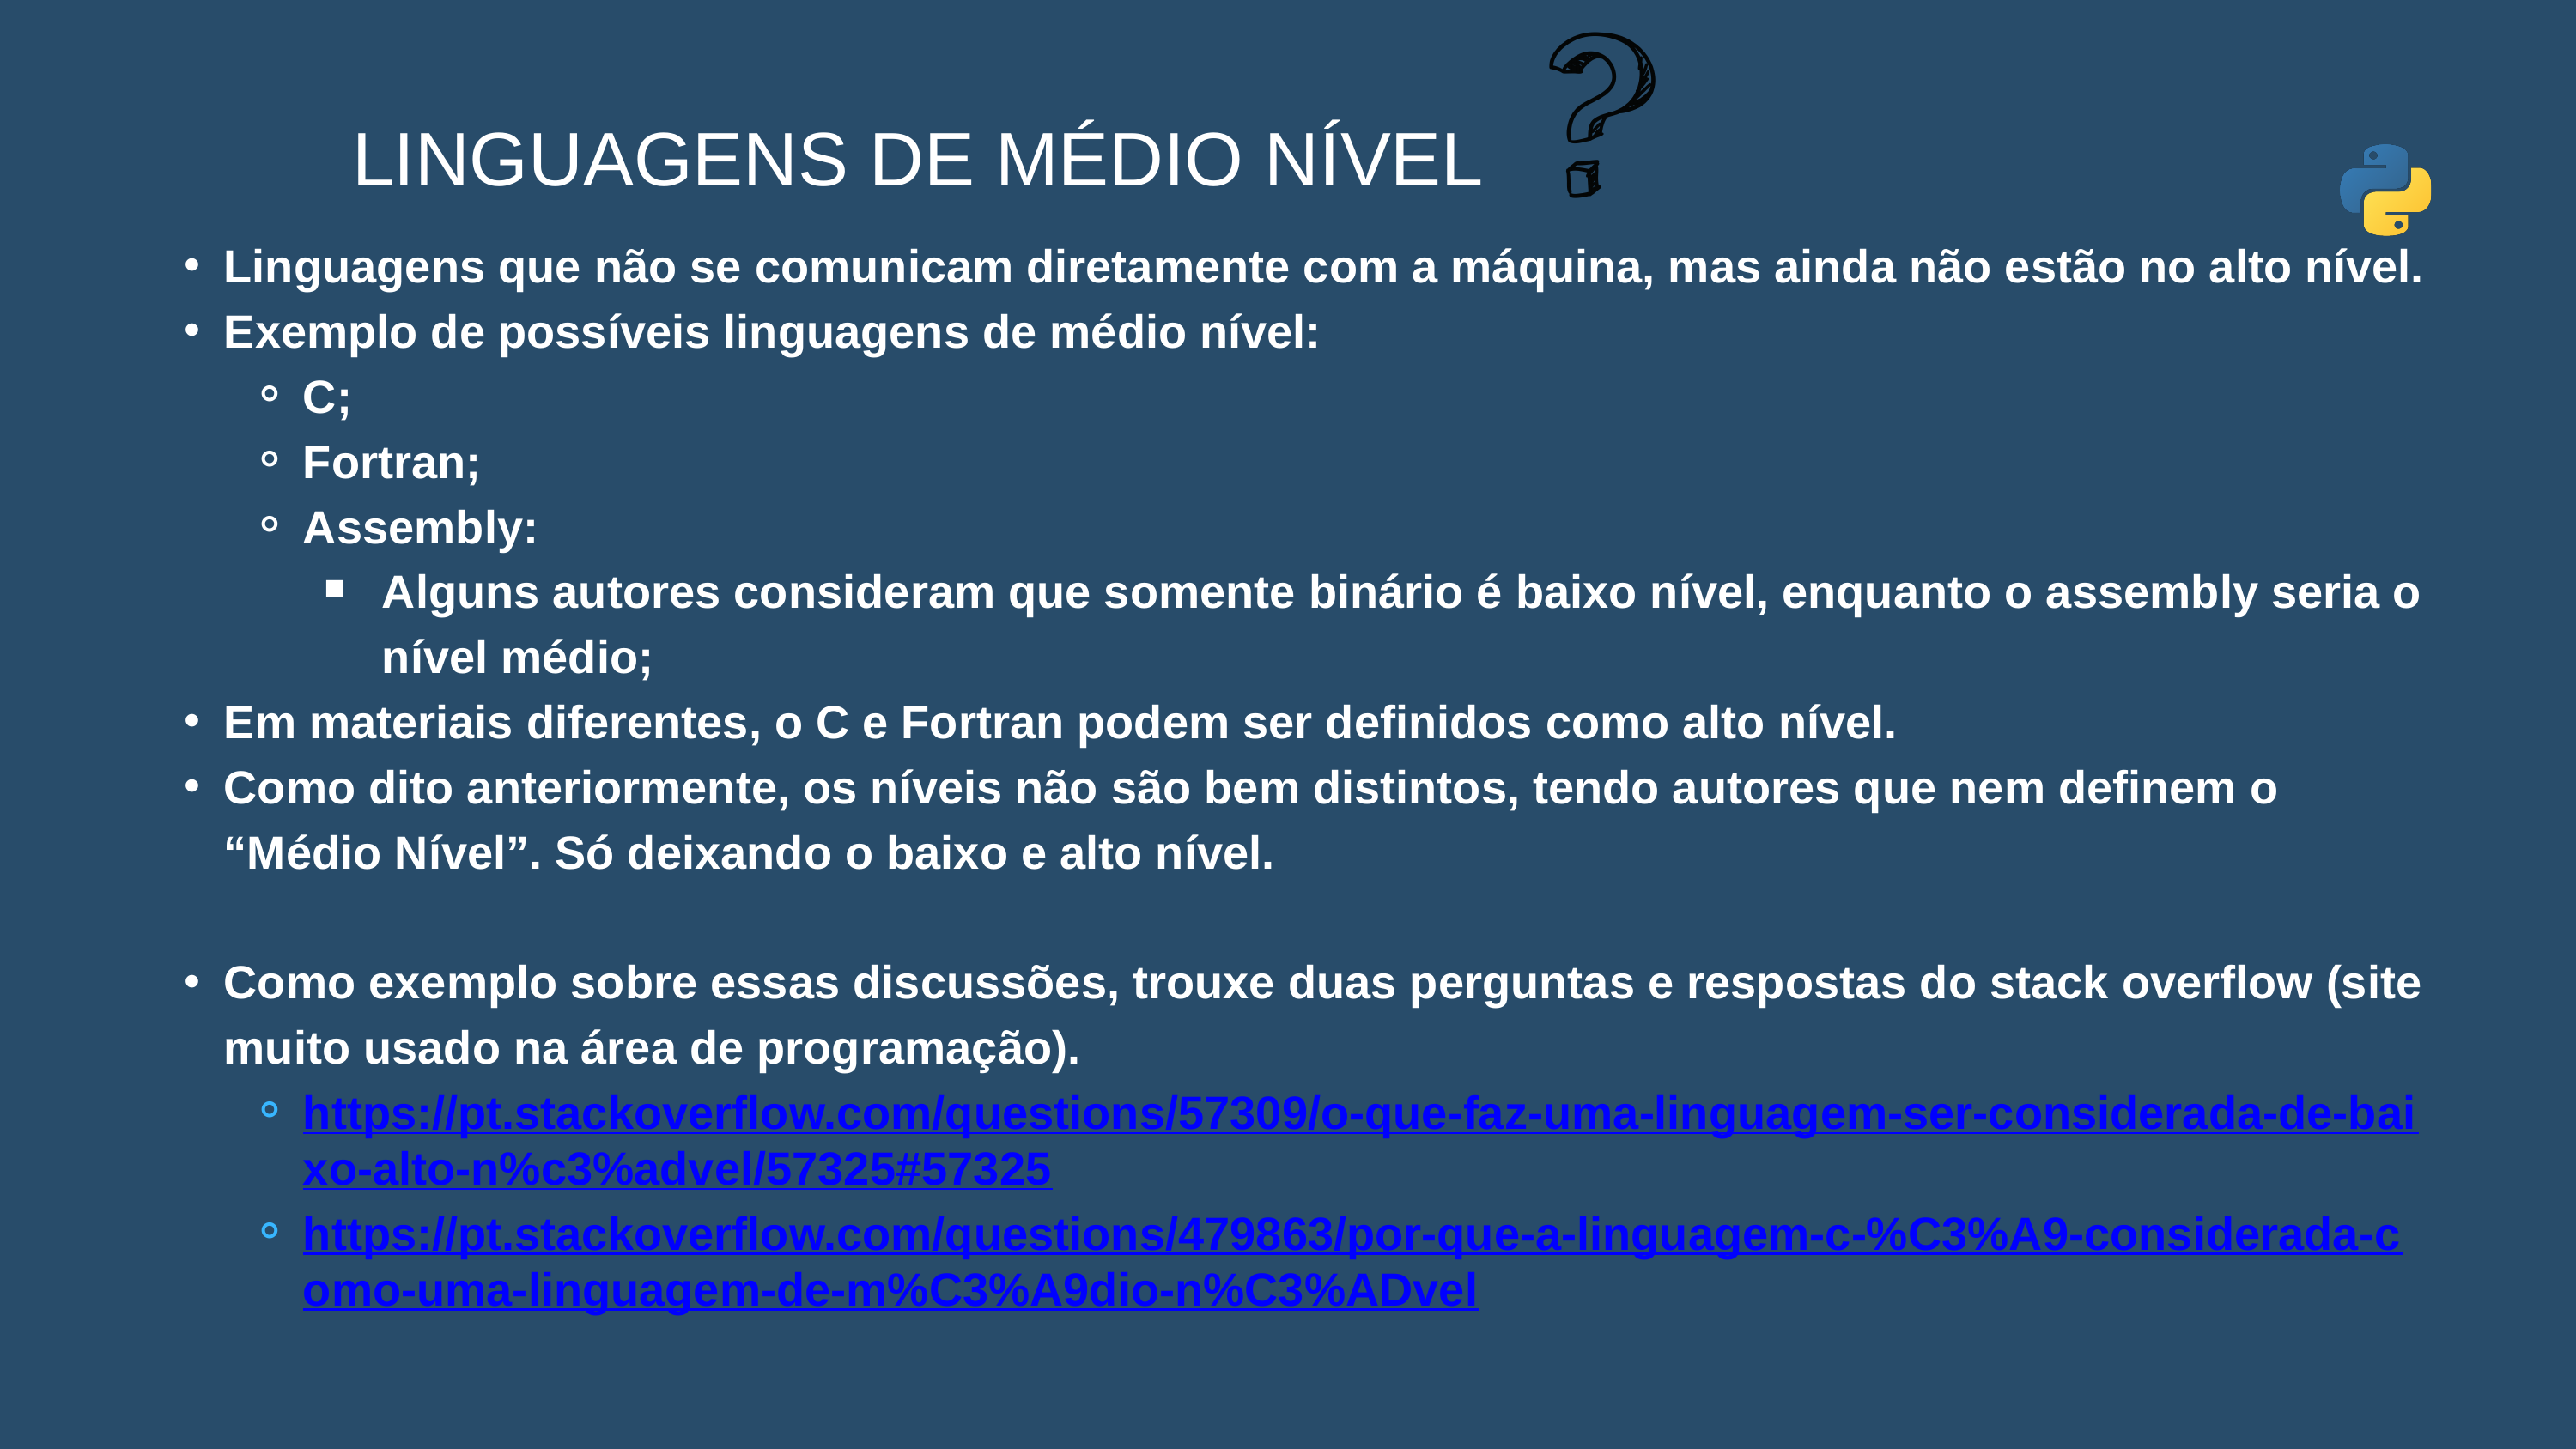

LINGUAGENS DE MÉDIO NÍVEL

Linguagens que não se comunicam diretamente com a máquina, mas ainda não estão no alto nível.
Exemplo de possíveis linguagens de médio nível:
C;
Fortran;
Assembly:
Alguns autores consideram que somente binário é baixo nível, enquanto o assembly seria o nível médio;
Em materiais diferentes, o C e Fortran podem ser definidos como alto nível.
Como dito anteriormente, os níveis não são bem distintos, tendo autores que nem definem o “Médio Nível”. Só deixando o baixo e alto nível.

Como exemplo sobre essas discussões, trouxe duas perguntas e respostas do stack overflow (site muito usado na área de programação).
https://pt.stackoverflow.com/questions/57309/o-que-faz-uma-linguagem-ser-considerada-de-baixo-alto-n%c3%advel/57325#57325
https://pt.stackoverflow.com/questions/479863/por-que-a-linguagem-c-%C3%A9-considerada-como-uma-linguagem-de-m%C3%A9dio-n%C3%ADvel